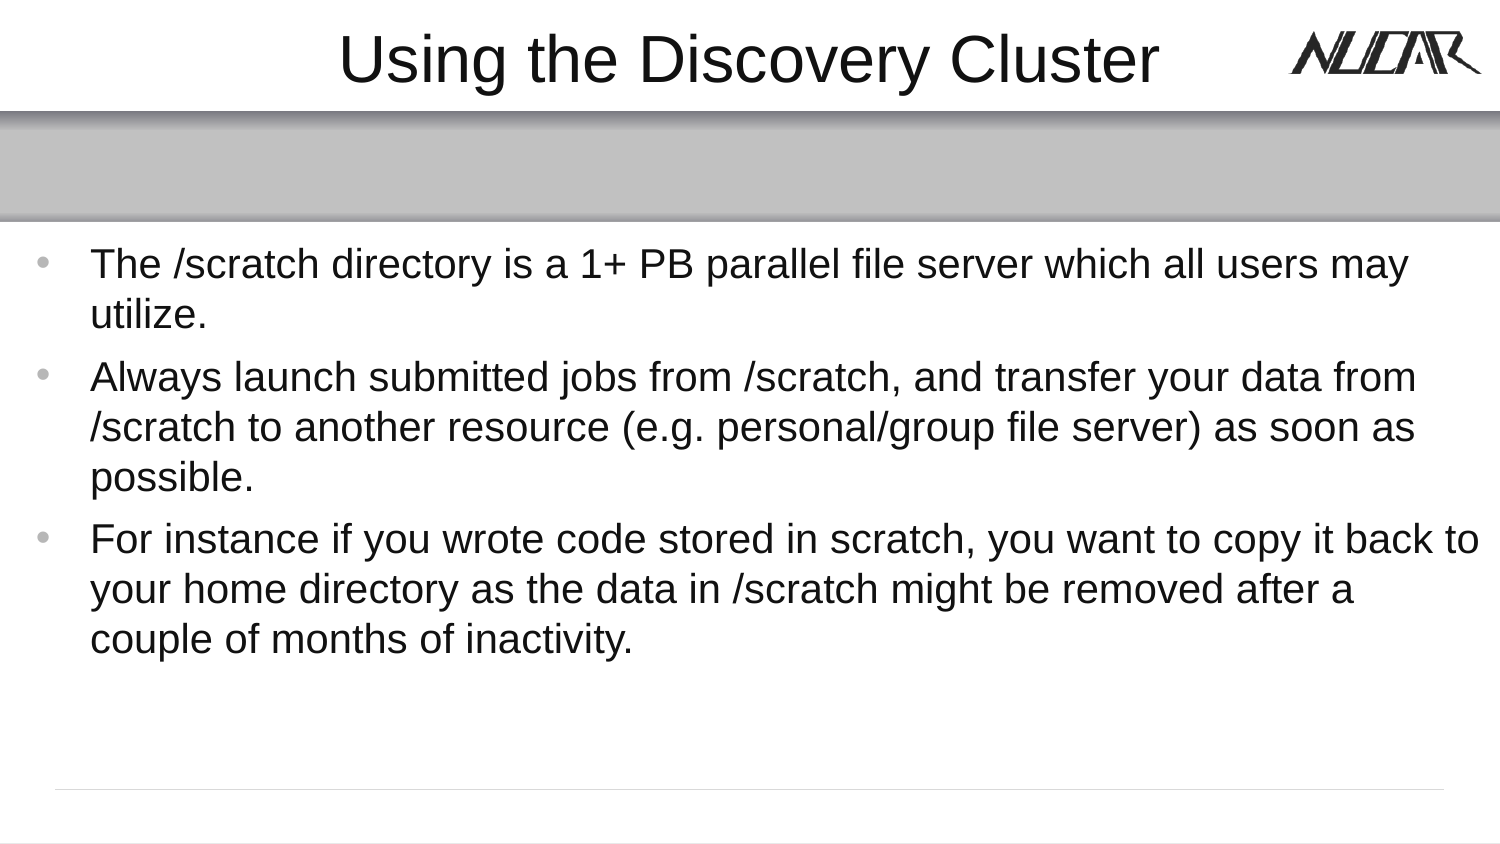

# Using the Discovery Cluster
The /scratch directory is a 1+ PB parallel file server which all users may utilize.
Always launch submitted jobs from /scratch, and transfer your data from /scratch to another resource (e.g. personal/group file server) as soon as possible.
For instance if you wrote code stored in scratch, you want to copy it back to your home directory as the data in /scratch might be removed after a couple of months of inactivity.